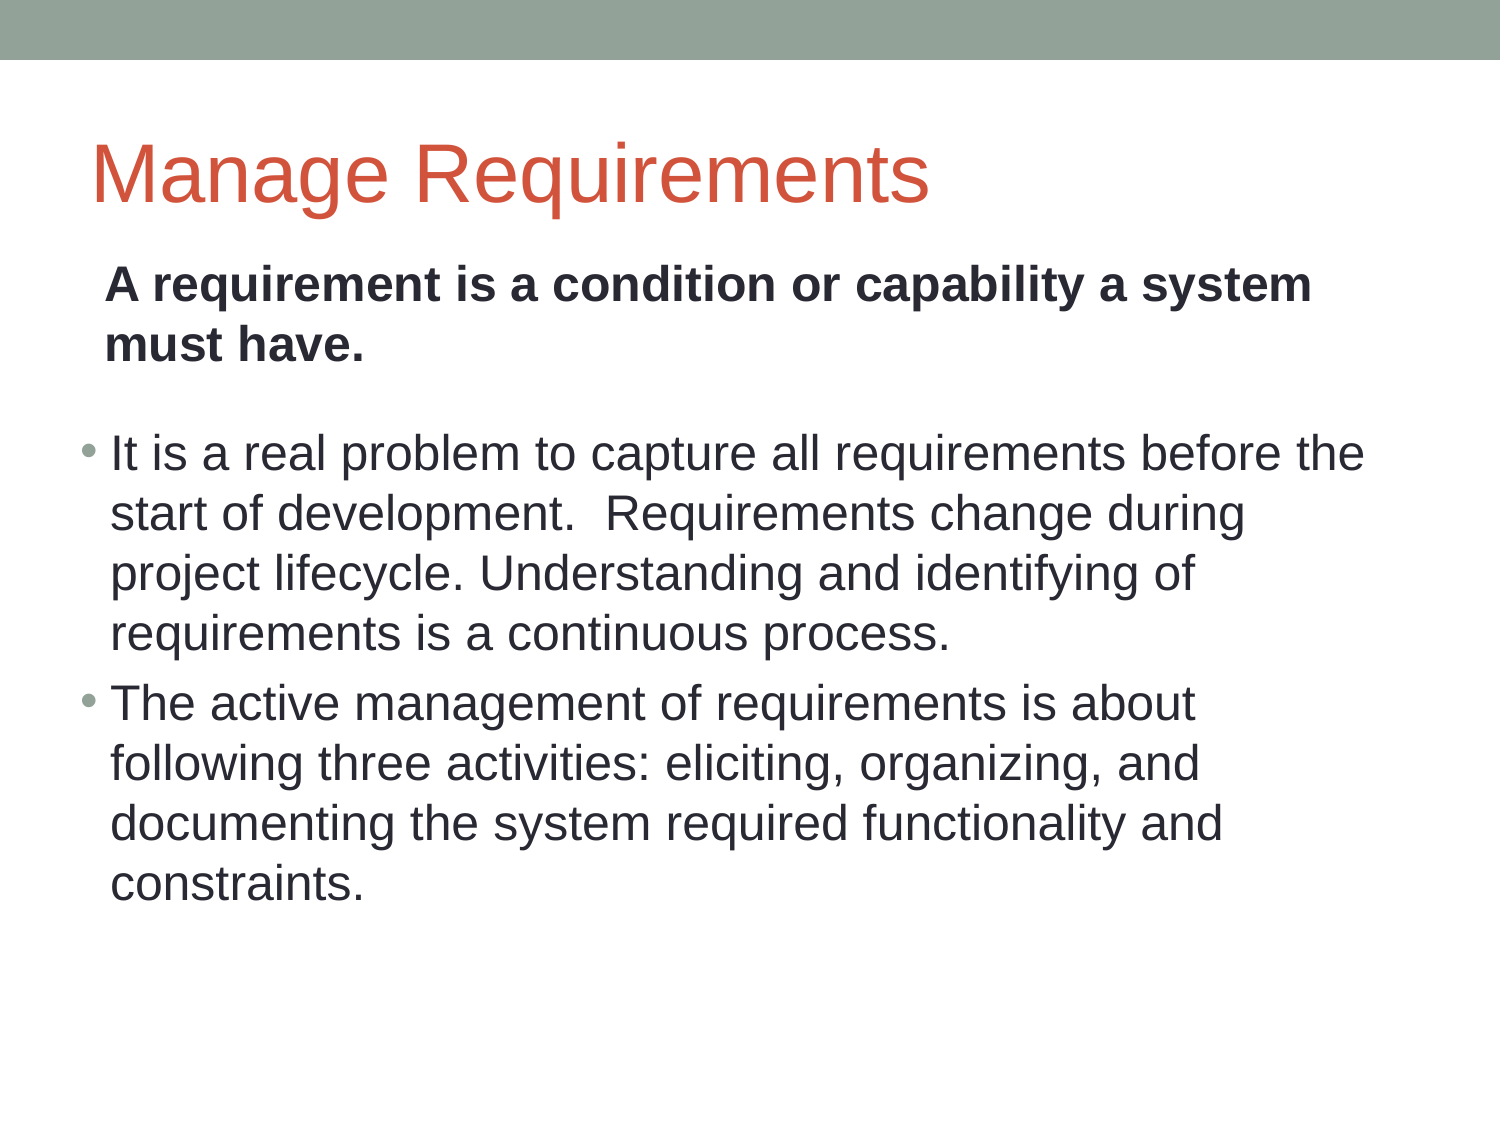

# Manage Requirements
A requirement is a condition or capability a system must have.
It is a real problem to capture all requirements before the start of development.  Requirements change during project lifecycle. Understanding and identifying of requirements is a continuous process.
The active management of requirements is about following three activities: eliciting, organizing, and documenting the system required functionality and constraints.